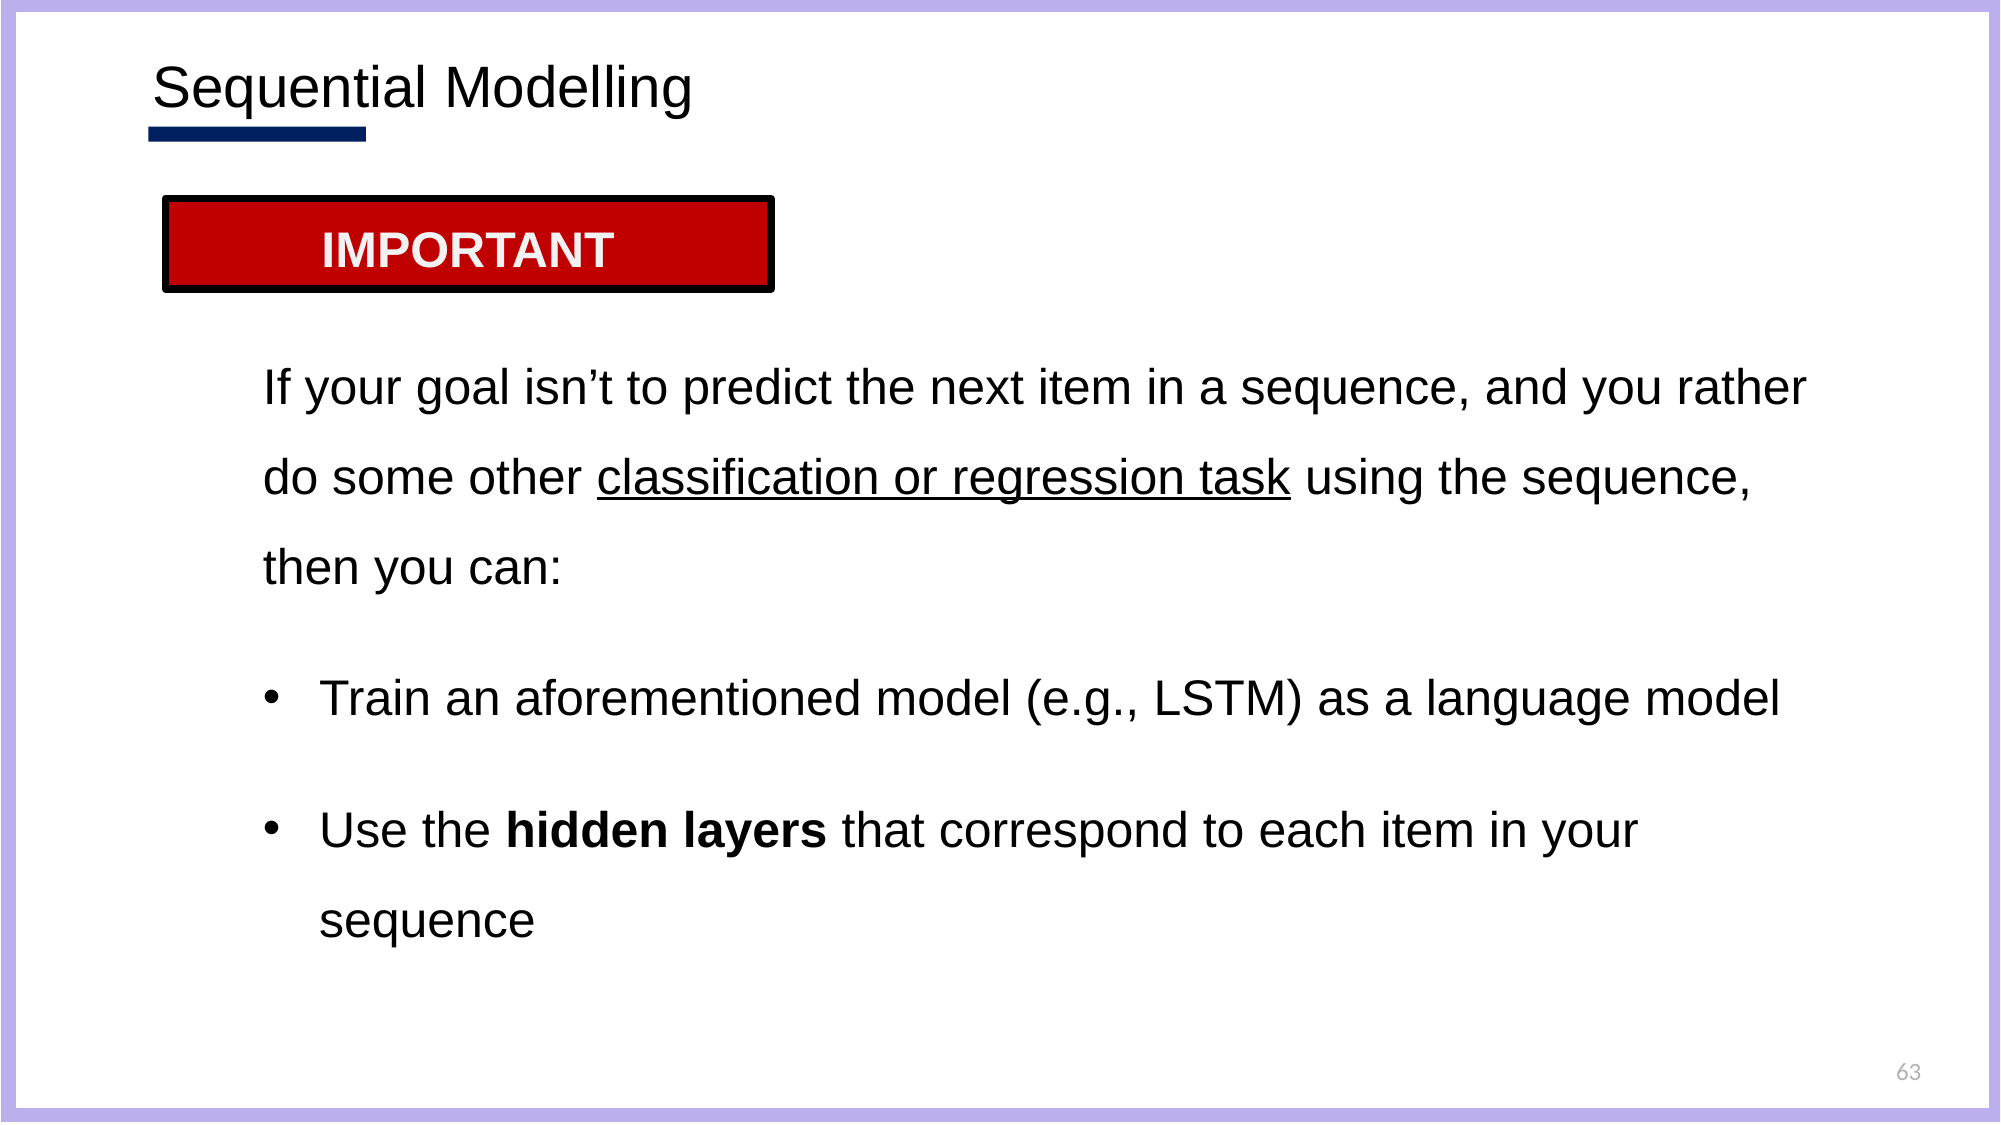

# Sequential Modelling
IMPORTANT
If your goal isn’t to predict the next item in a sequence, and you rather do some other classification or regression task using the sequence, then you can:
Train an aforementioned model (e.g., LSTM) as a language model
Use the hidden layers that correspond to each item in your sequence
63